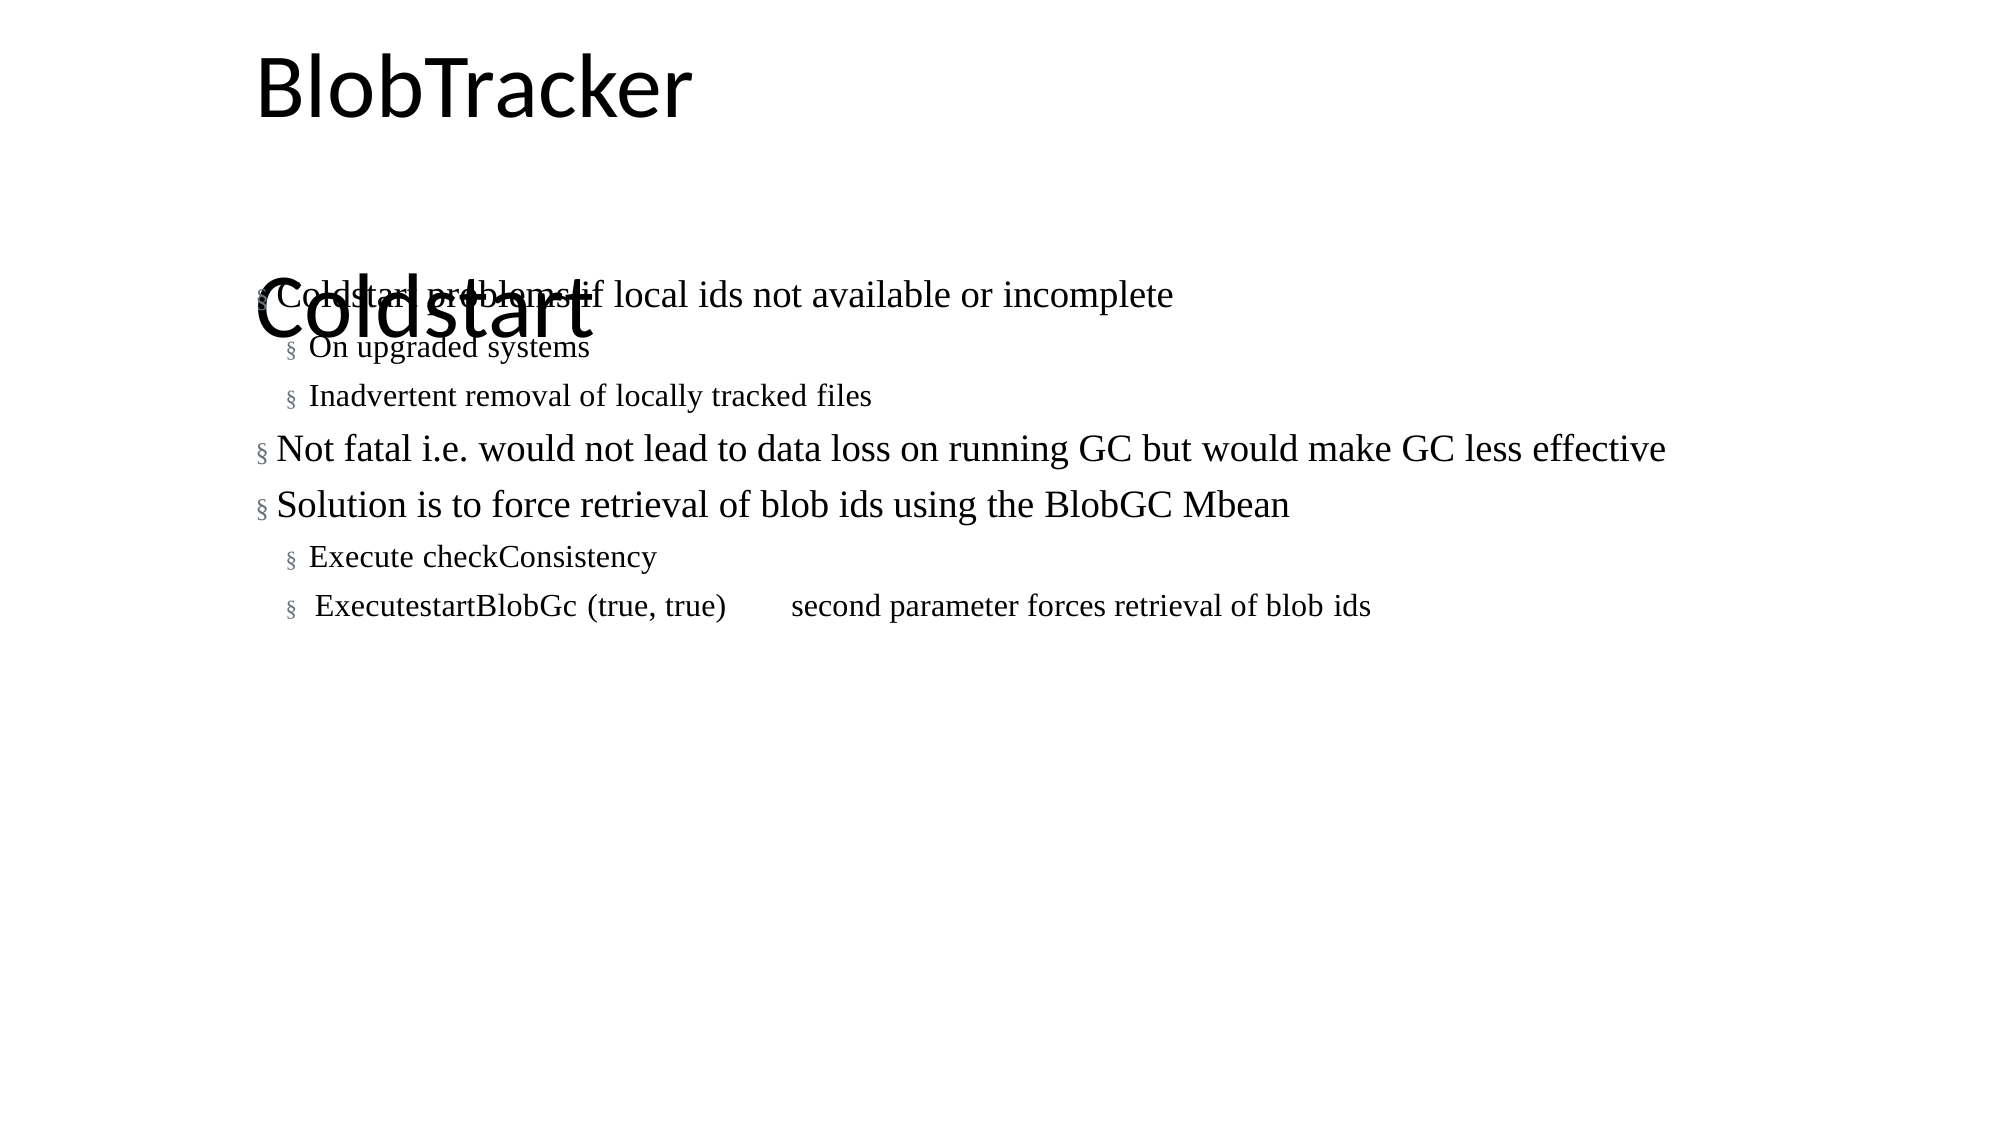

# BlobTracker	Coldstart
§ Coldstart problems if local ids not available or incomplete
§ On upgraded systems
§ Inadvertent removal of locally tracked files
§ Not fatal i.e. would not lead to data loss on running GC but would make GC less effective
§ Solution is to force retrieval of blob ids using the BlobGC Mbean
§ Execute checkConsistency
§  ExecutestartBlobGc (true, true)	second parameter forces retrieval of blob ids
' 2017 Adobe Systems Incorporated. All Rights Reserved. Adobe Confidential.
209
' 2017 Adobe Systems Incorporated. All Rights Reserved. Adobe Confidential.
' 2016 Adobe Systems Incorporated. All Rights Reserved. Adobe Confidential.